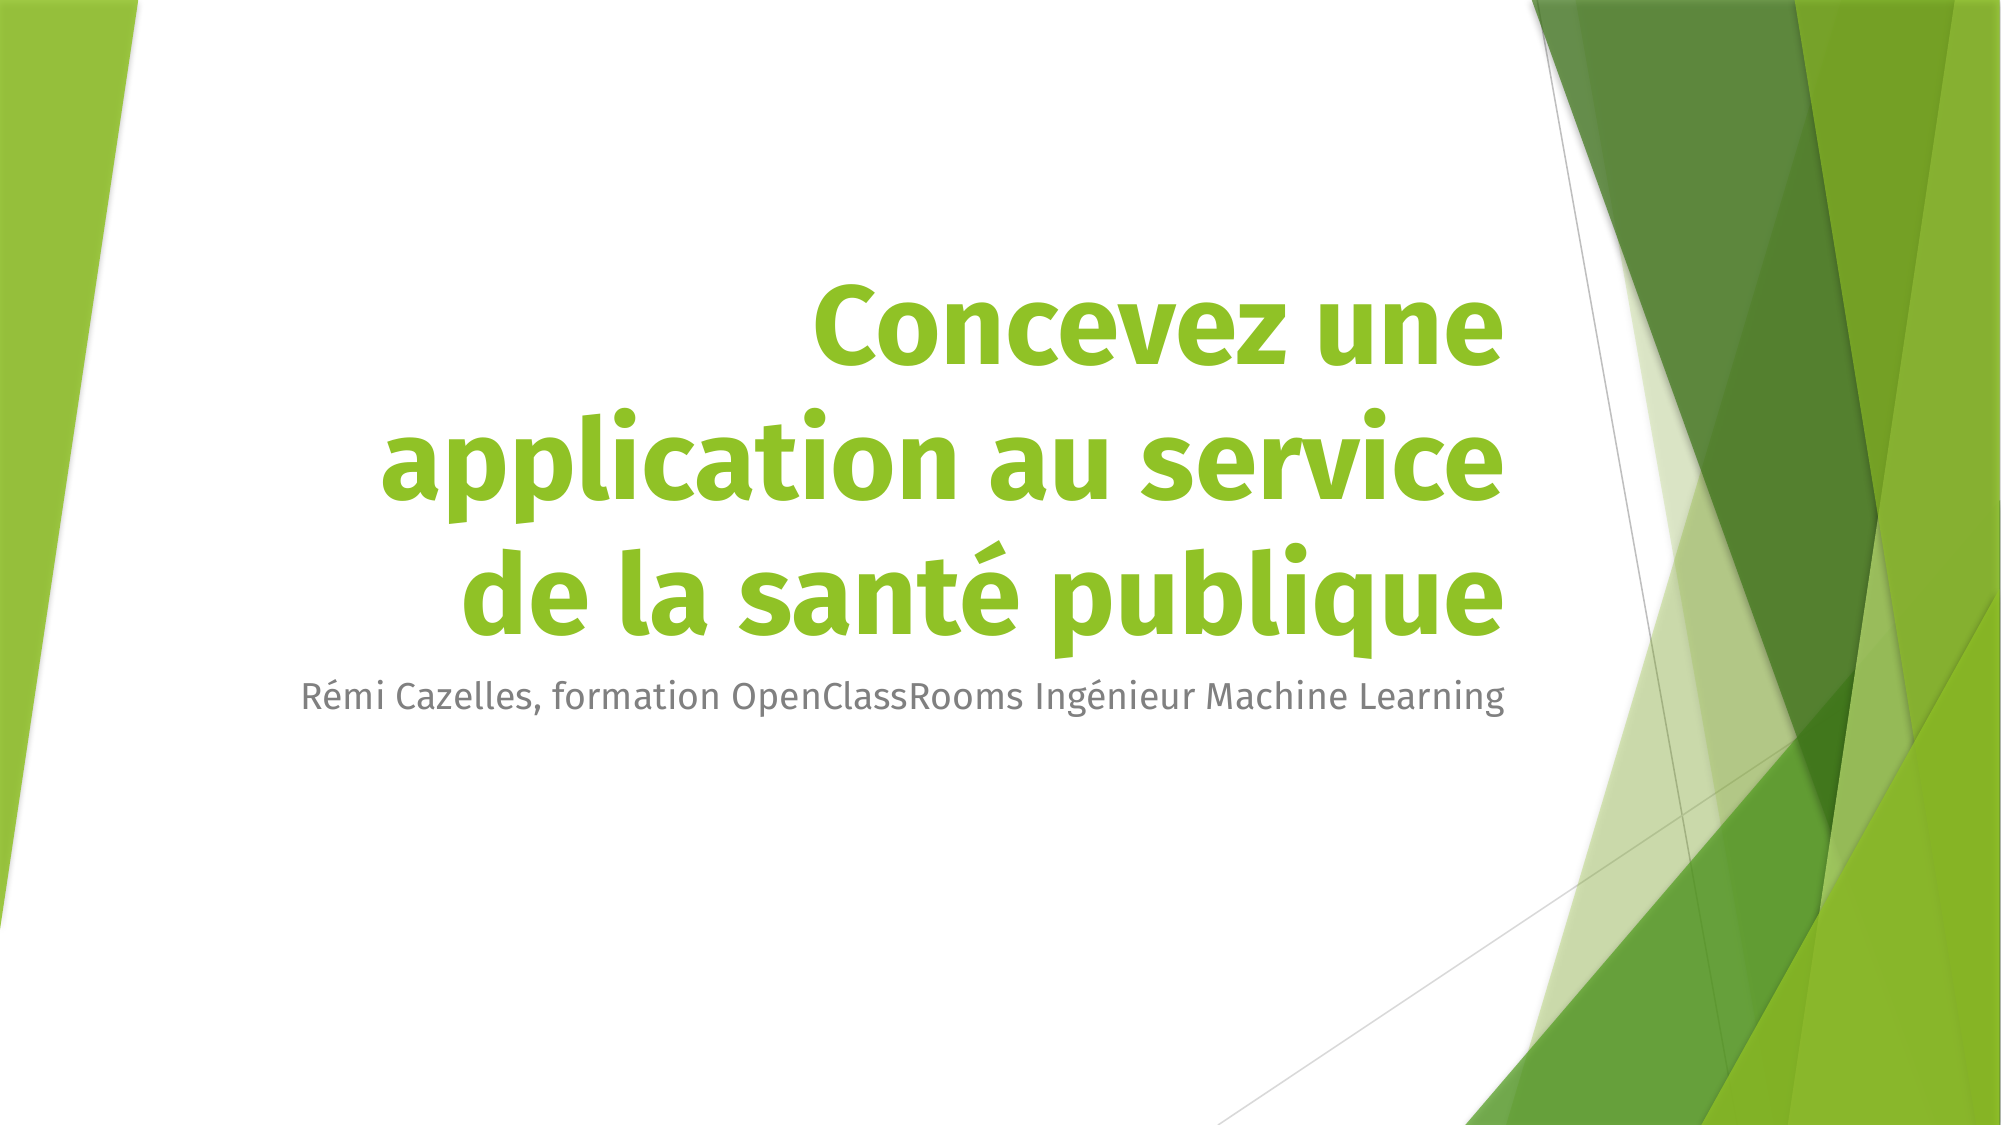

# Concevez une application au service de la santé publique
Rémi Cazelles, formation OpenClassRooms Ingénieur Machine Learning